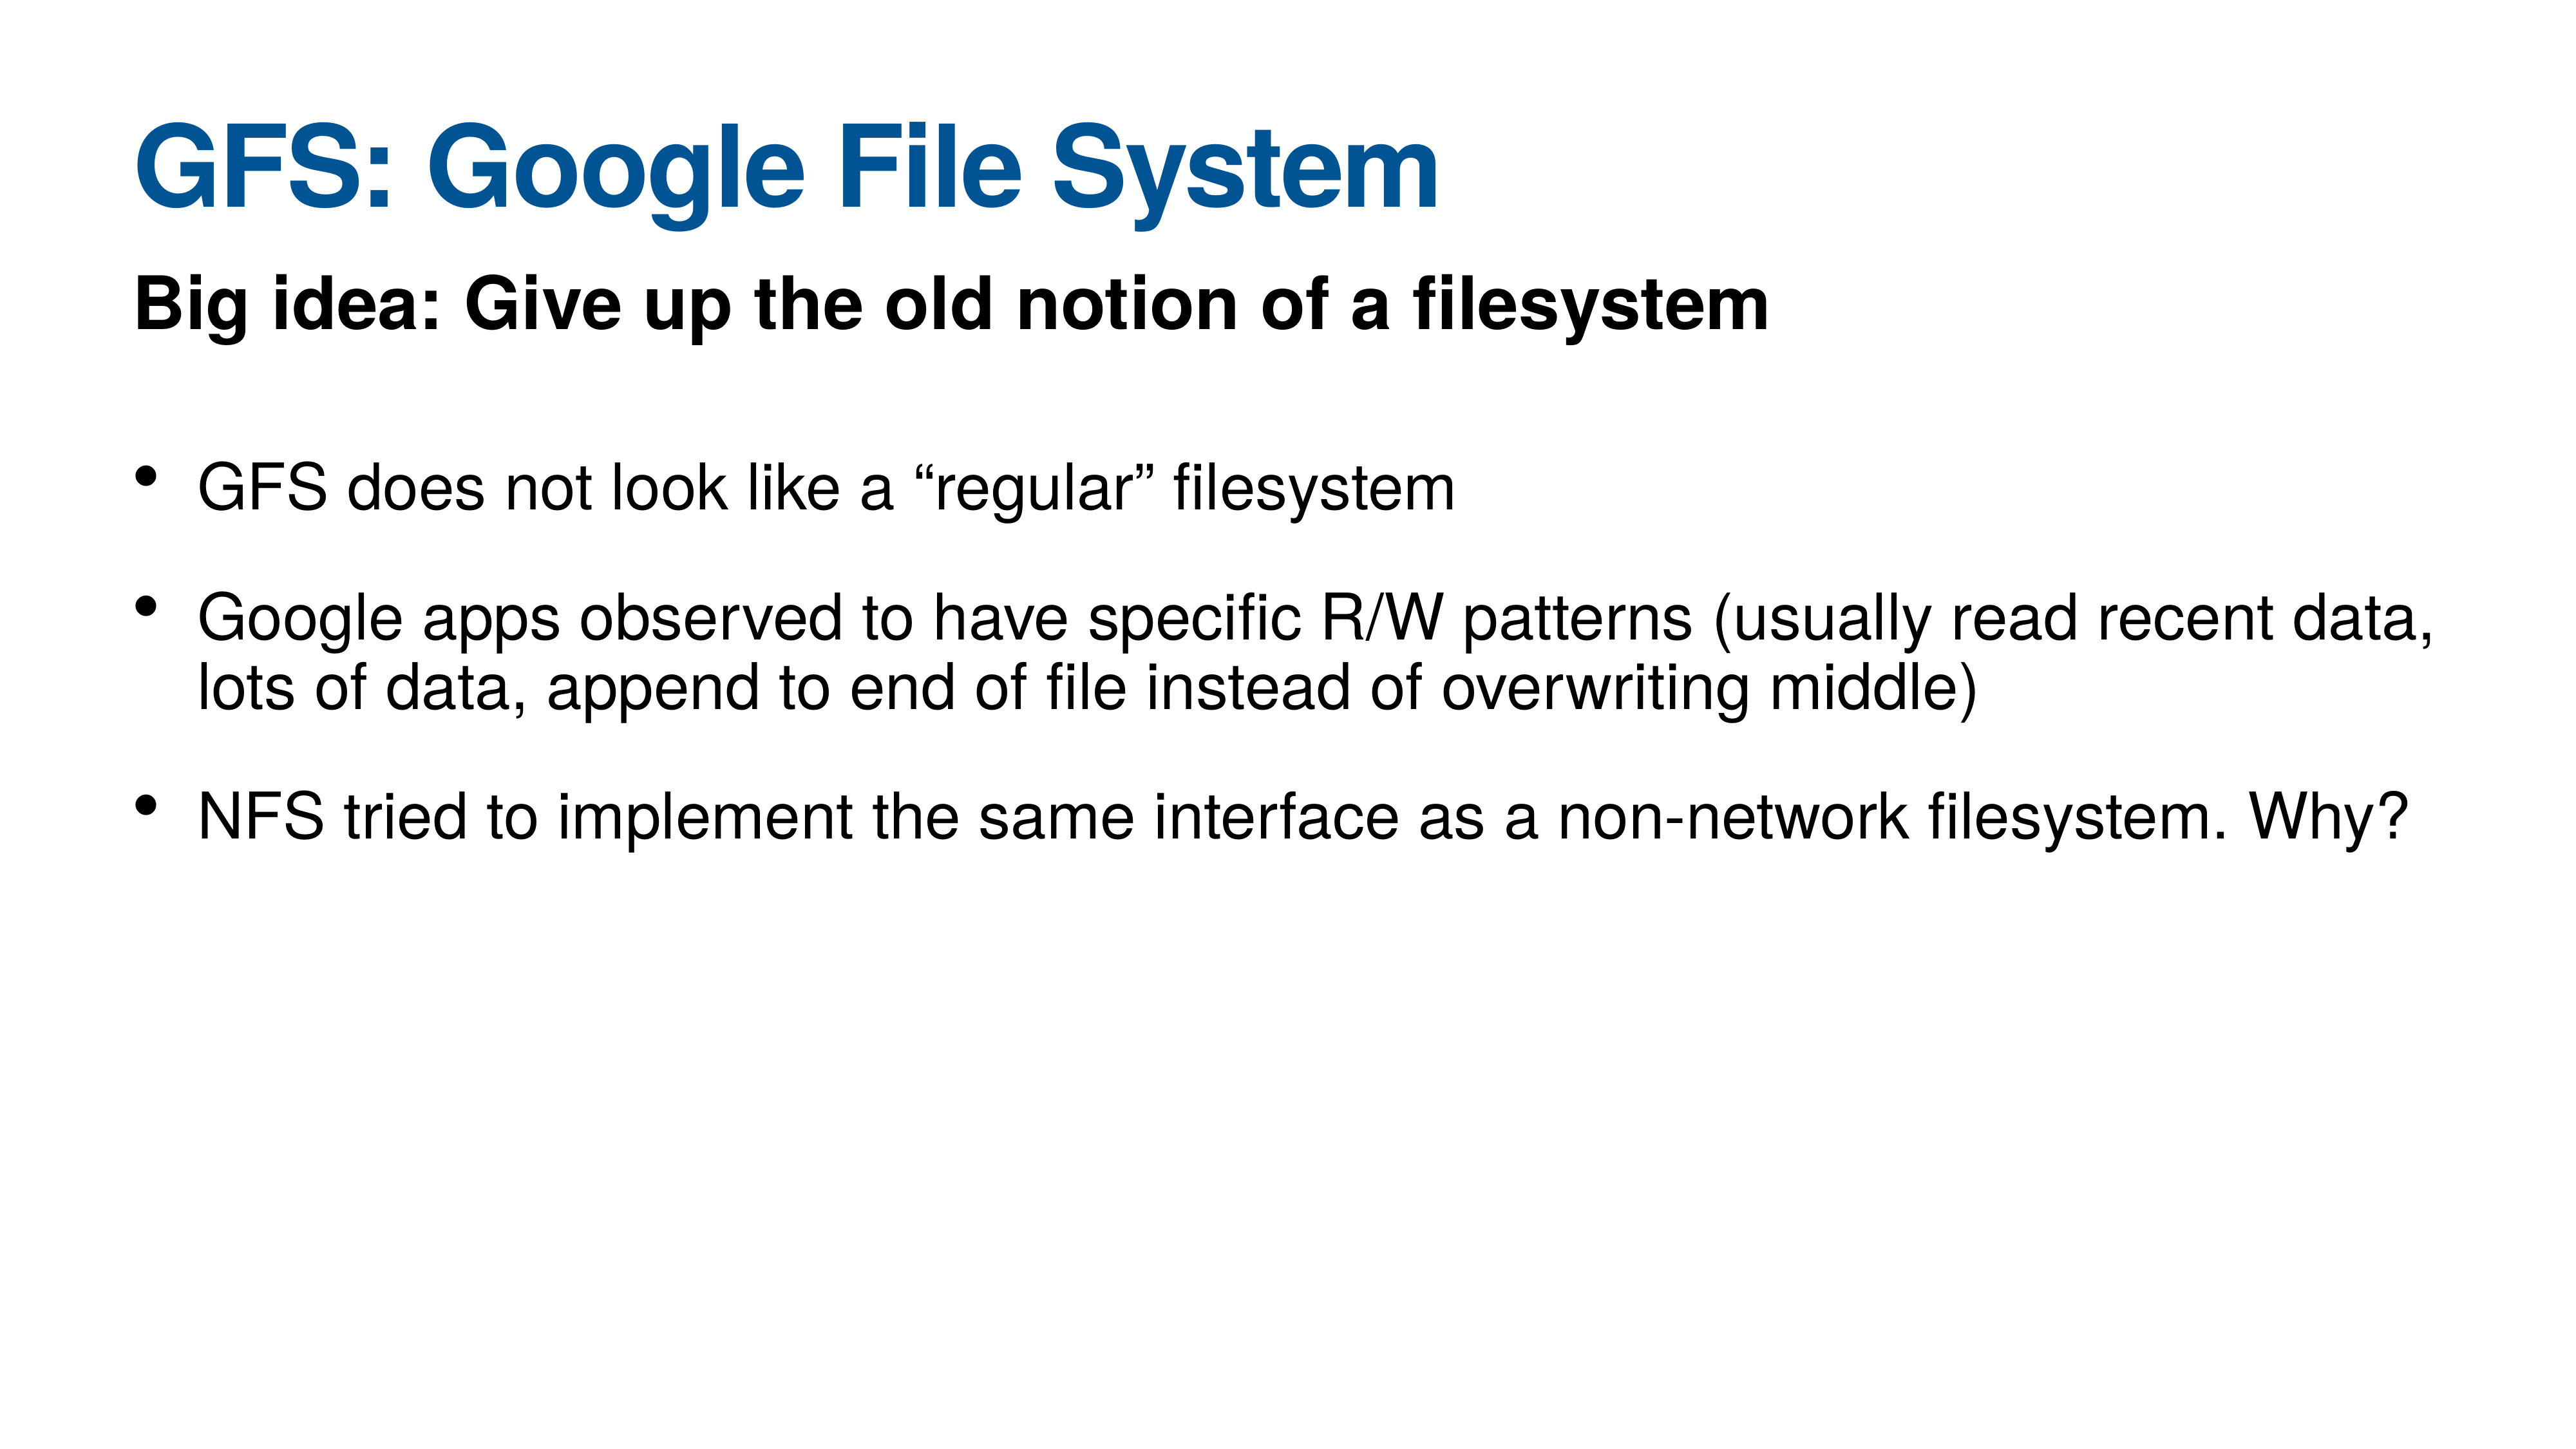

# GFS: Google File System
Big idea: Give up the old notion of a filesystem
GFS does not look like a “regular” filesystem
Google apps observed to have specific R/W patterns (usually read recent data, lots of data, append to end of file instead of overwriting middle)
NFS tried to implement the same interface as a non-network filesystem. Why?